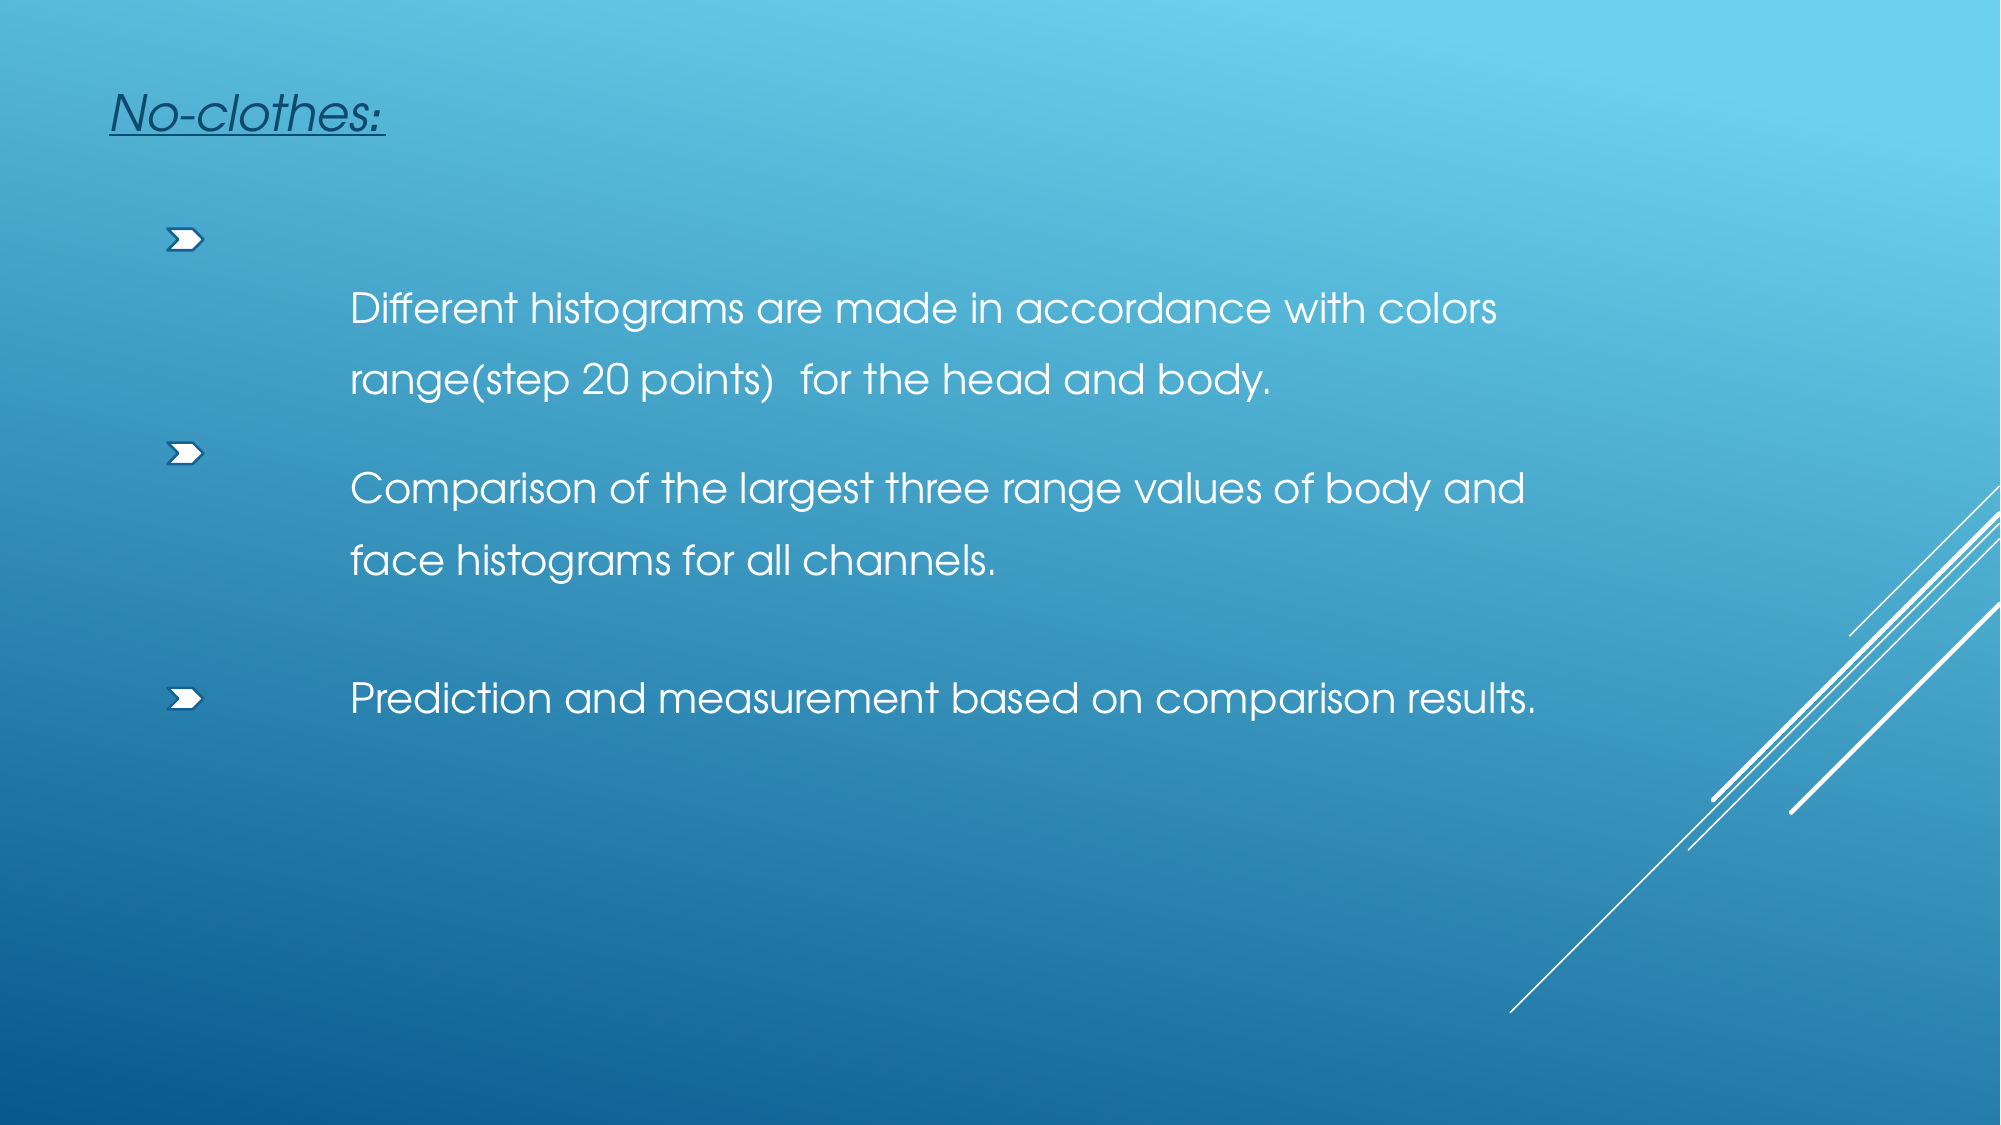

No-clothes։

	Different histograms are made in accordance with colors
	range(step 20 points) 	for the head and body.

	Comparison of the largest three range values of body and
	face histograms for all channels.

	Prediction and measurement based on comparison results.